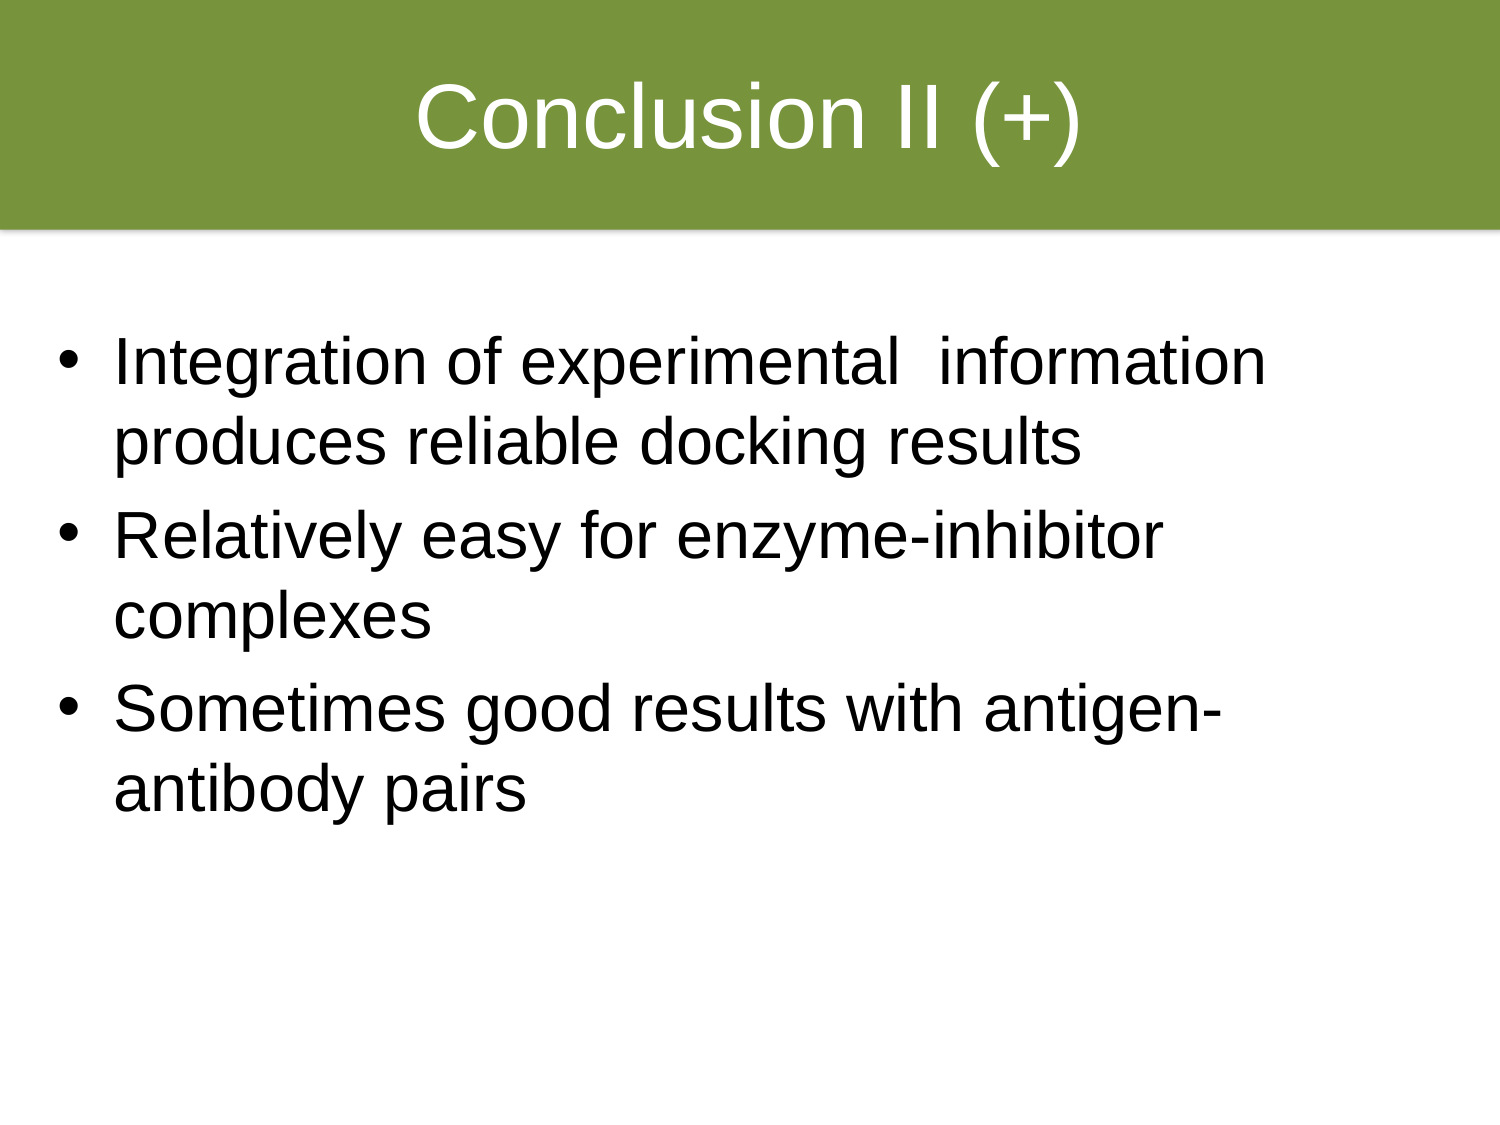

# Conclusion II (+)
Integration of experimental  information produces reliable docking results
Relatively easy for enzyme-inhibitor complexes
Sometimes good results with antigen-antibody pairs